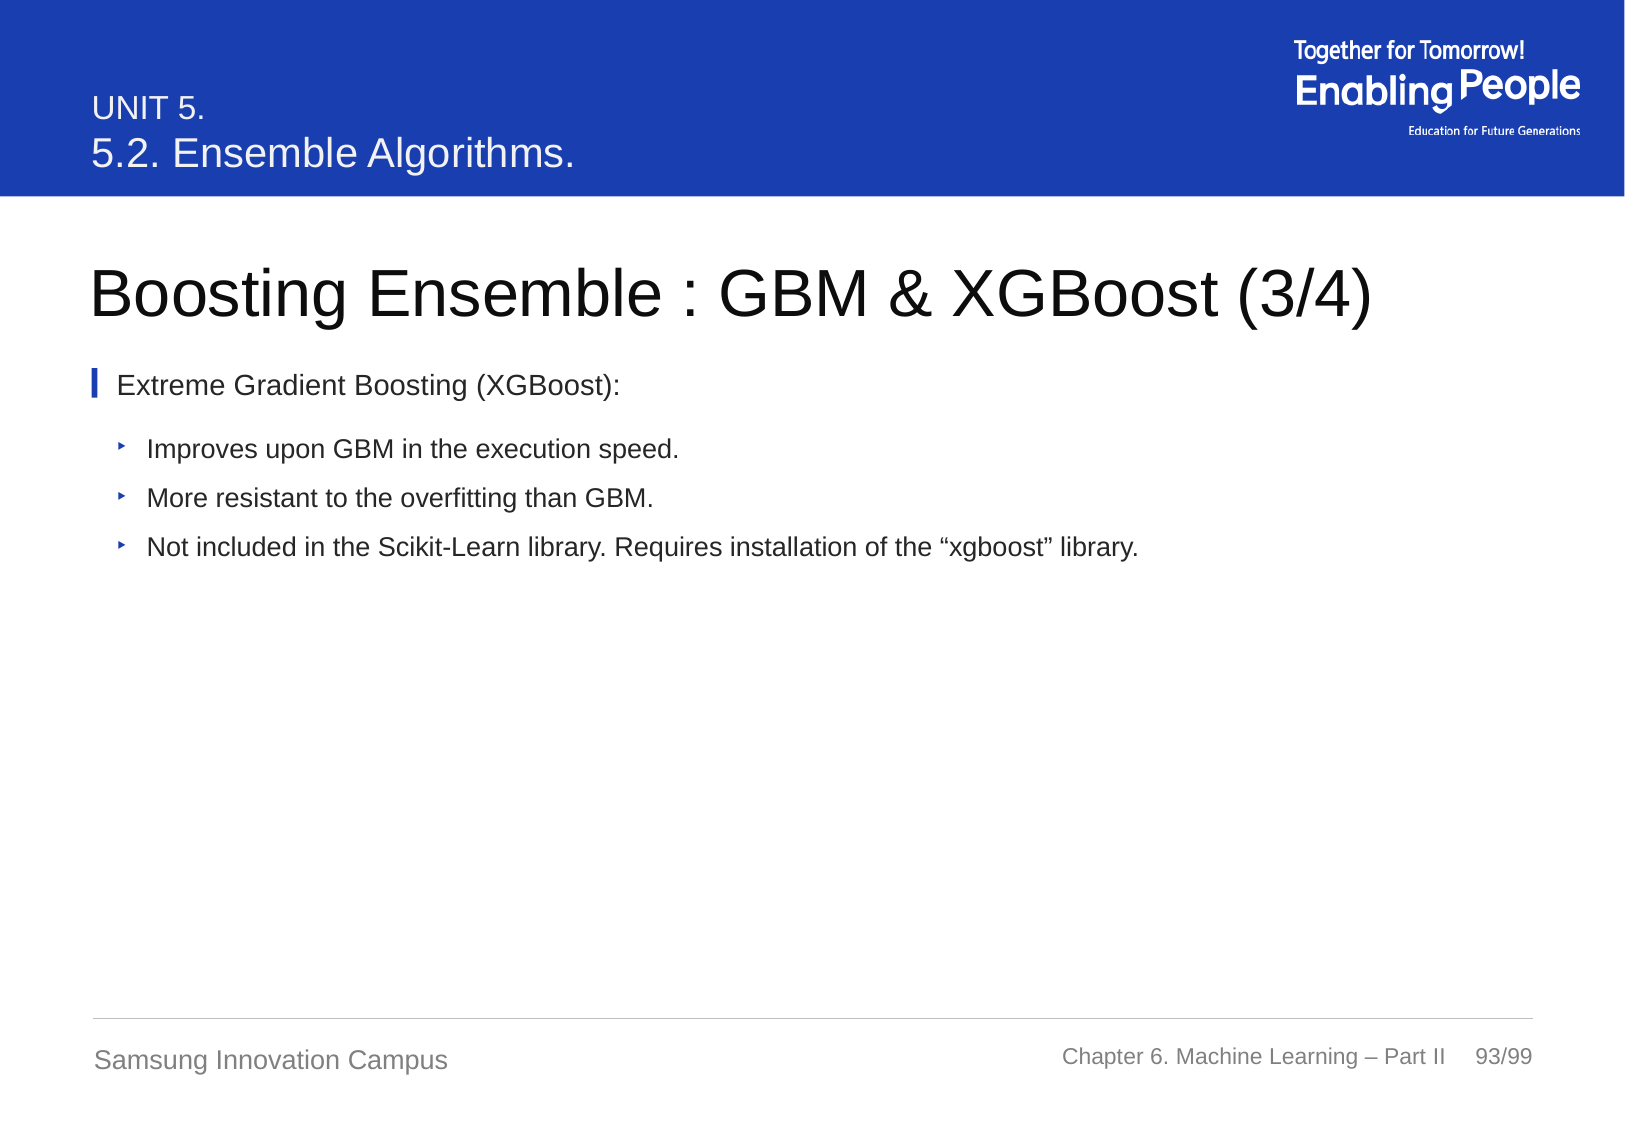

UNIT 5.
5.2. Ensemble Algorithms.
Boosting Ensemble : GBM & XGBoost (3/4)
Extreme Gradient Boosting (XGBoost):

Improves upon GBM in the execution speed.
More resistant to the overfitting than GBM.
Not included in the Scikit-Learn library. Requires installation of the “xgboost” library.